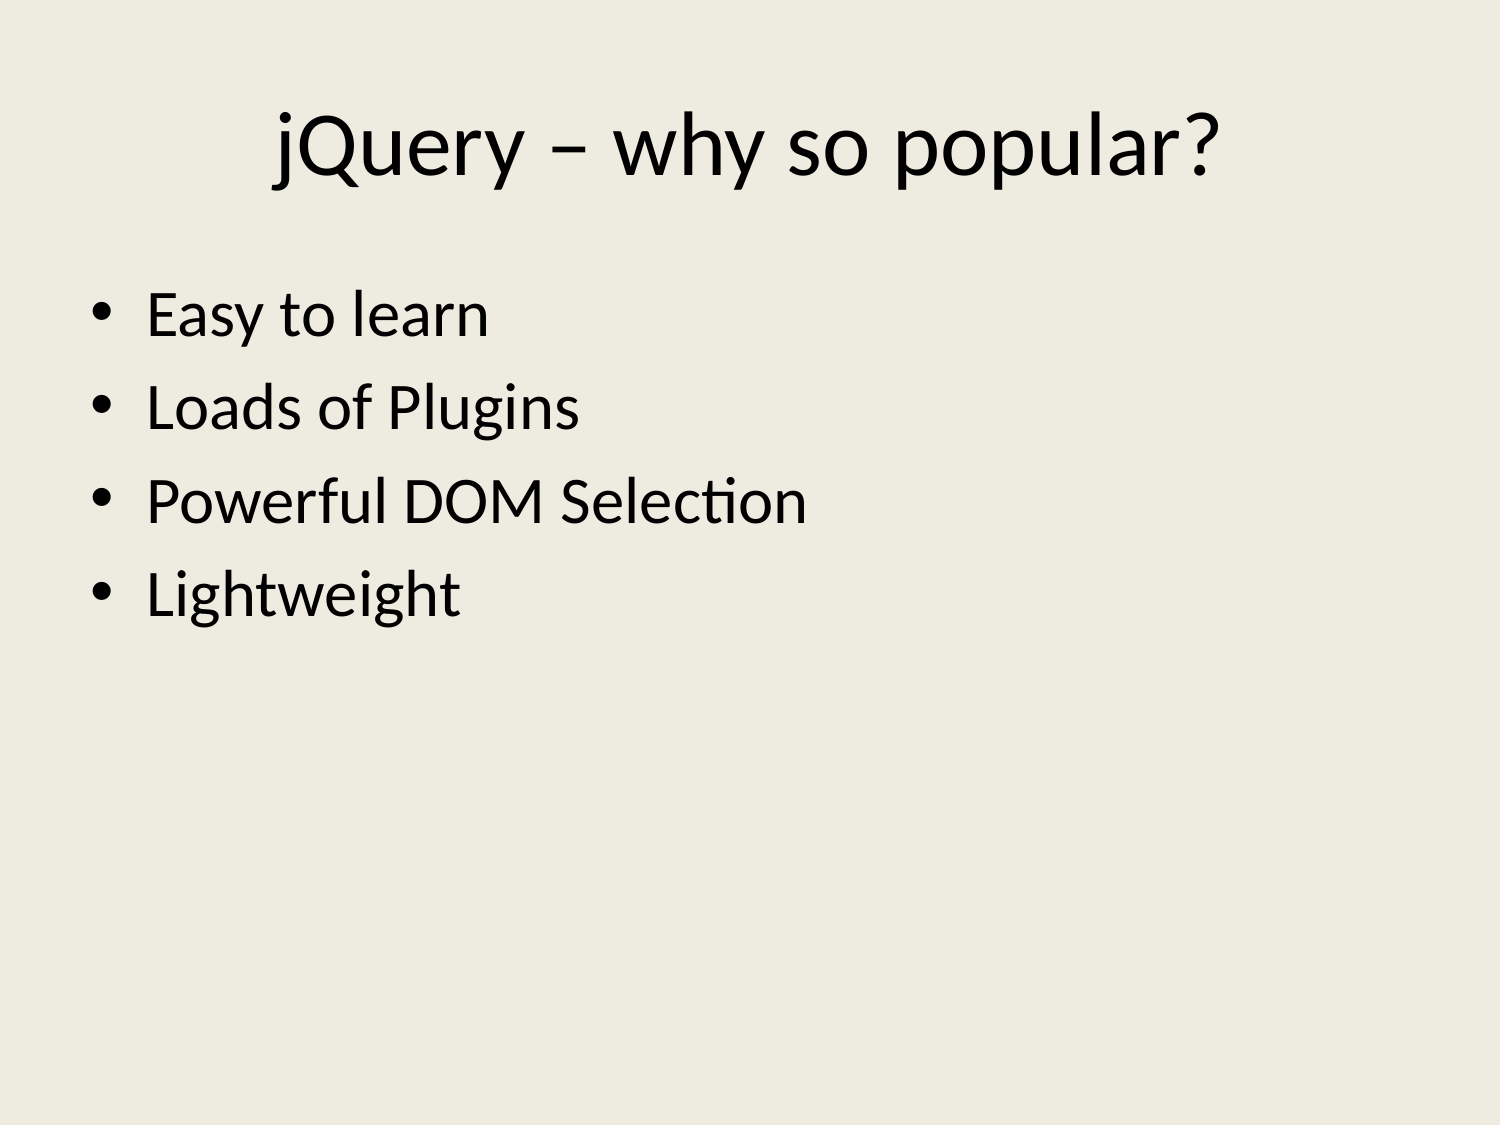

# jQuery – why so popular?
Easy to learn
Loads of Plugins
Powerful DOM Selection
Lightweight